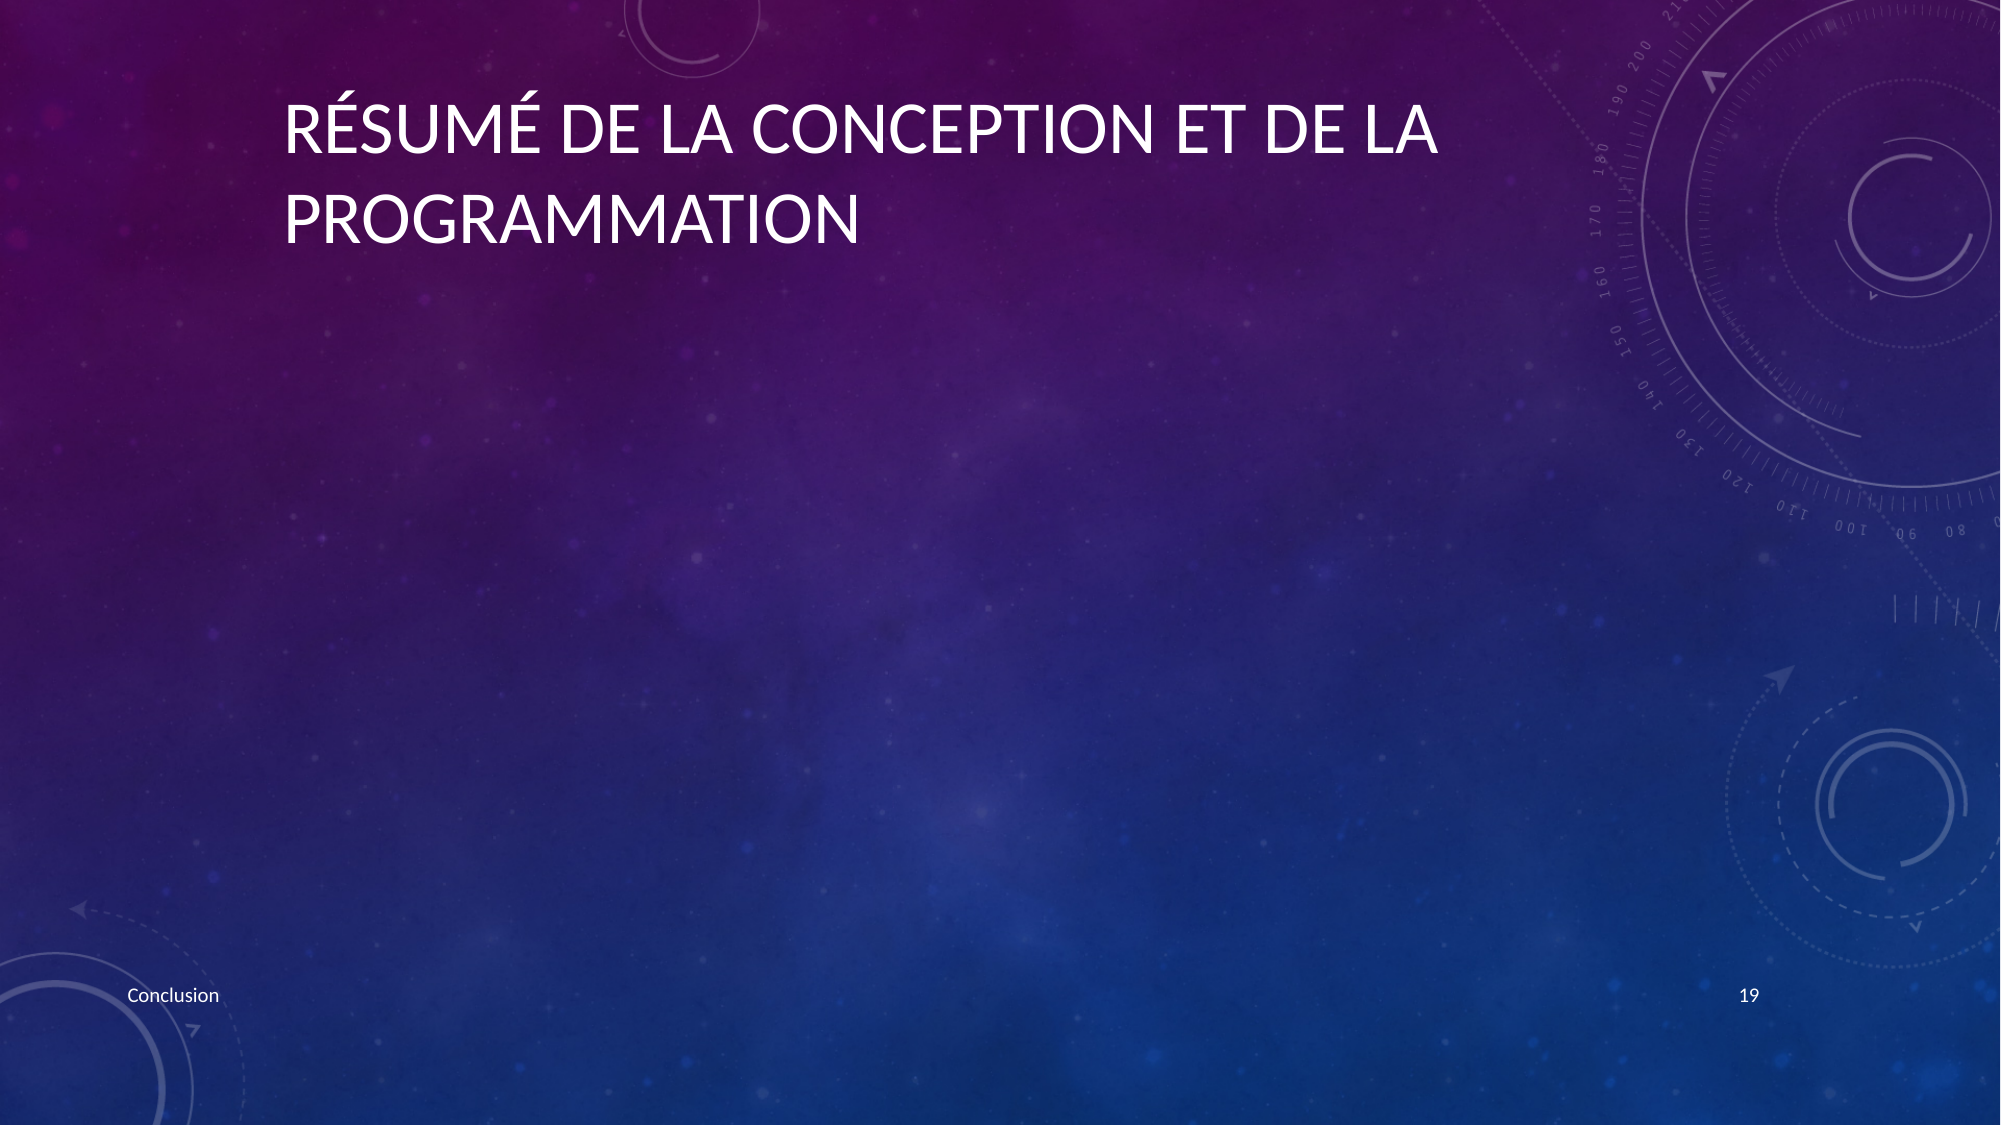

Résumé de la conception et de la programmation

Conclusion
19